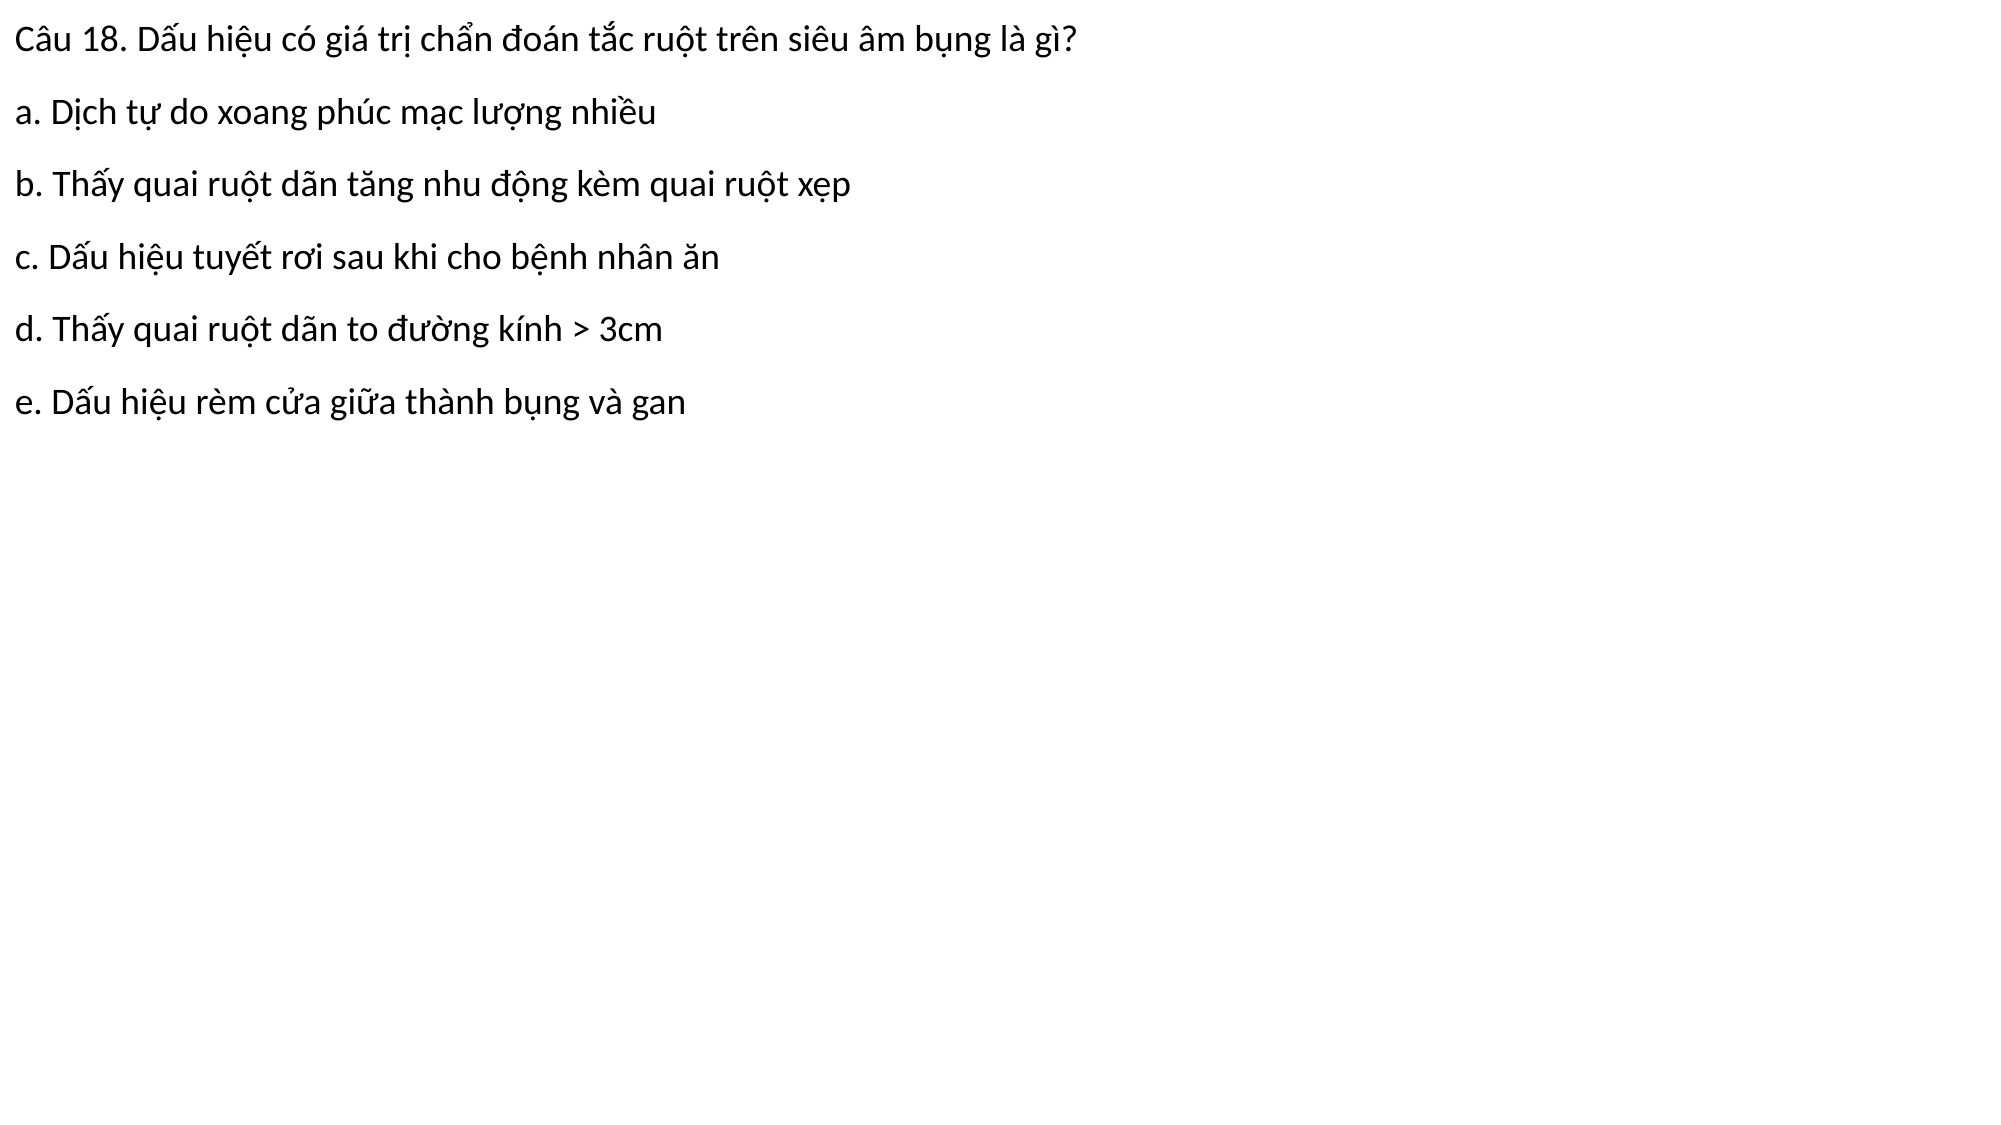

Câu 18. Dấu hiệu có giá trị chẩn đoán tắc ruột trên siêu âm bụng là gì?
a. Dịch tự do xoang phúc mạc lượng nhiều
b. Thấy quai ruột dãn tăng nhu động kèm quai ruột xẹp
c. Dấu hiệu tuyết rơi sau khi cho bệnh nhân ăn
d. Thấy quai ruột dãn to đường kính > 3cm
e. Dấu hiệu rèm cửa giữa thành bụng và gan